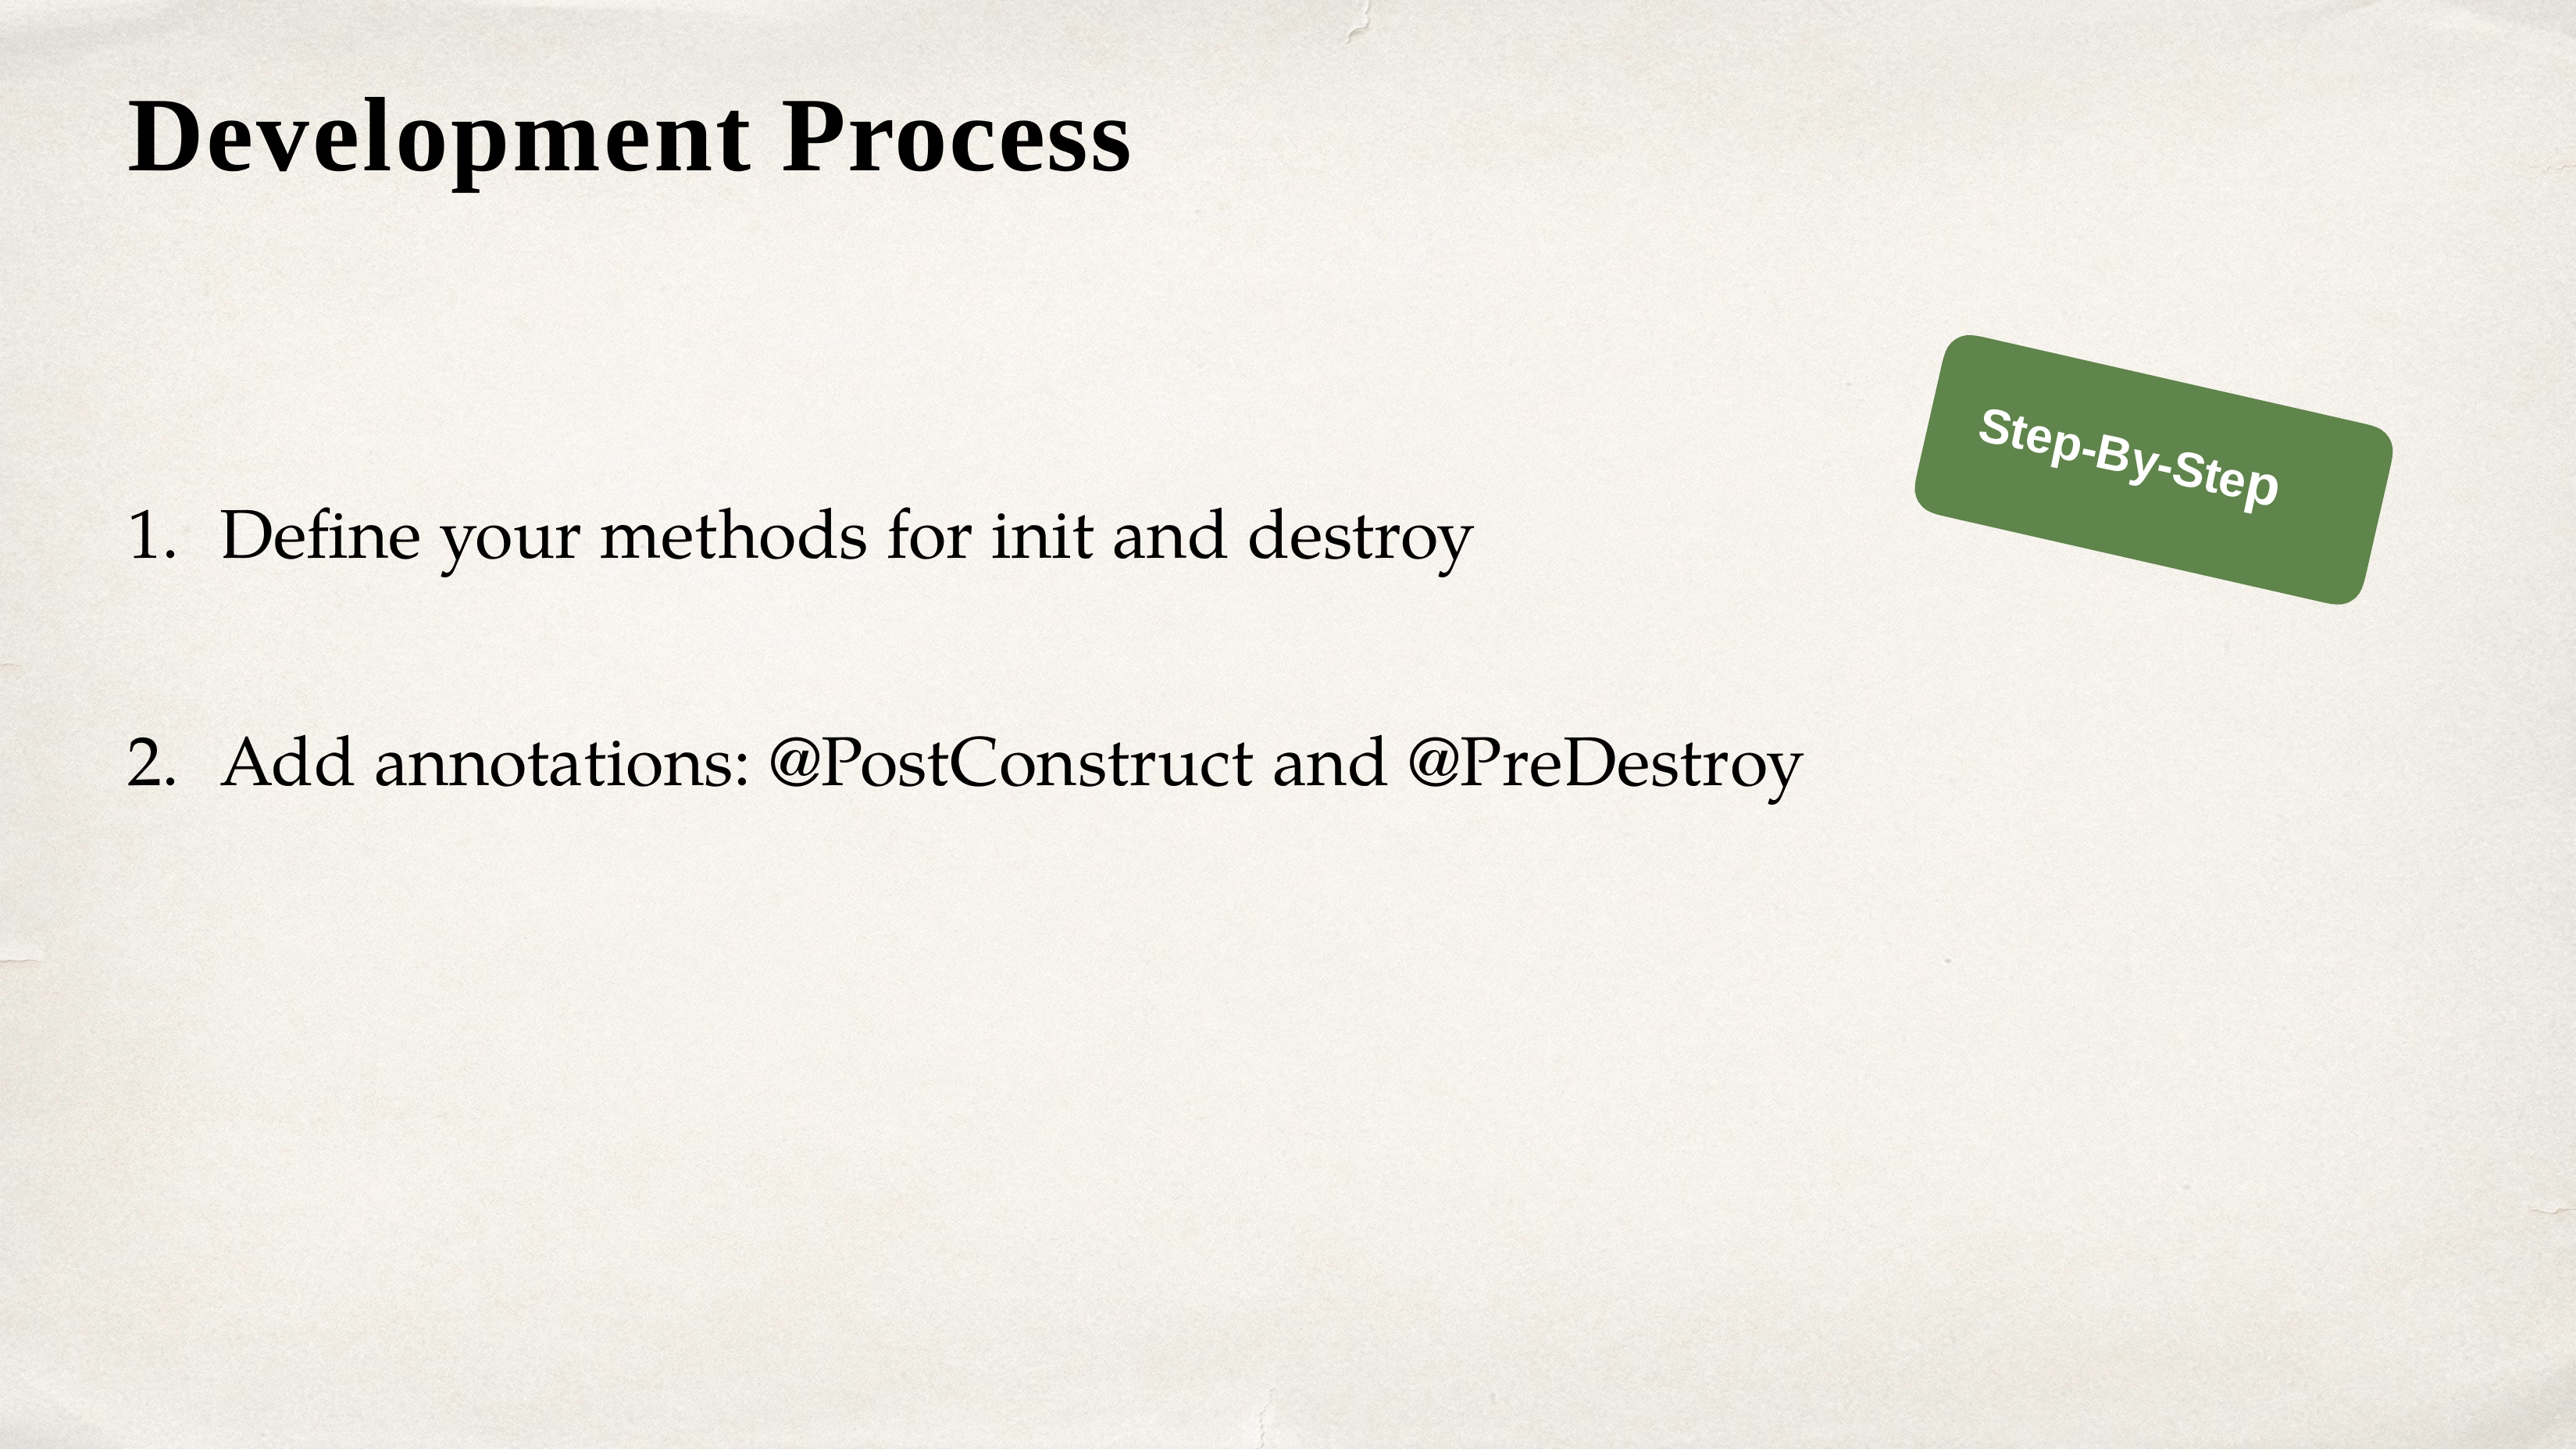

# Development Process

Step-By-Step
Define your methods for init and destroy

Add annotations: @PostConstruct and @PreDestroy